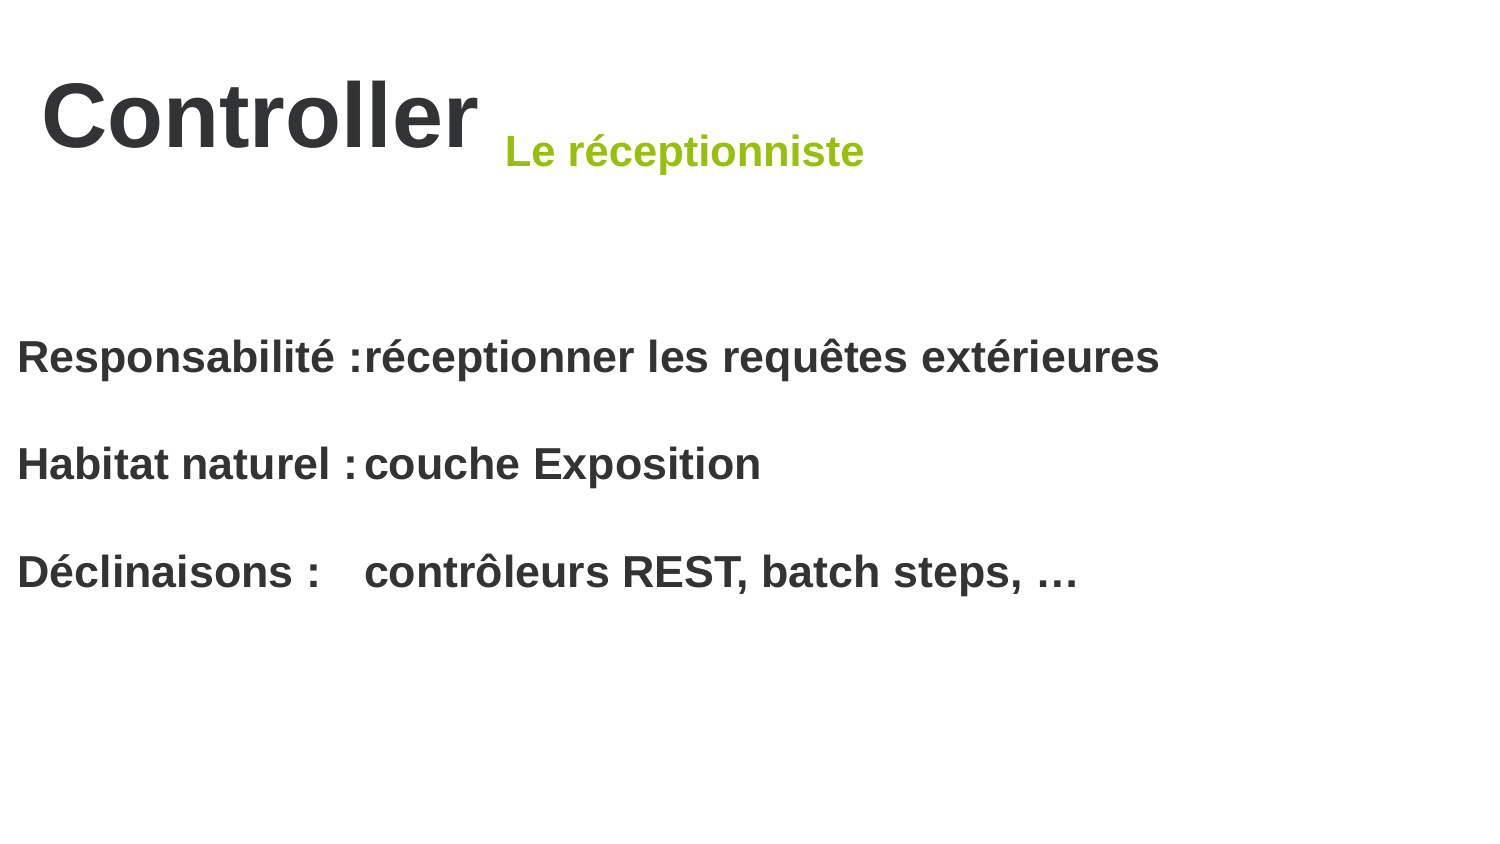

# Controller Le réceptionniste
Responsabilité :	réceptionner les requêtes extérieures

Habitat naturel :	couche Exposition

Déclinaisons :	contrôleurs REST, batch steps, …